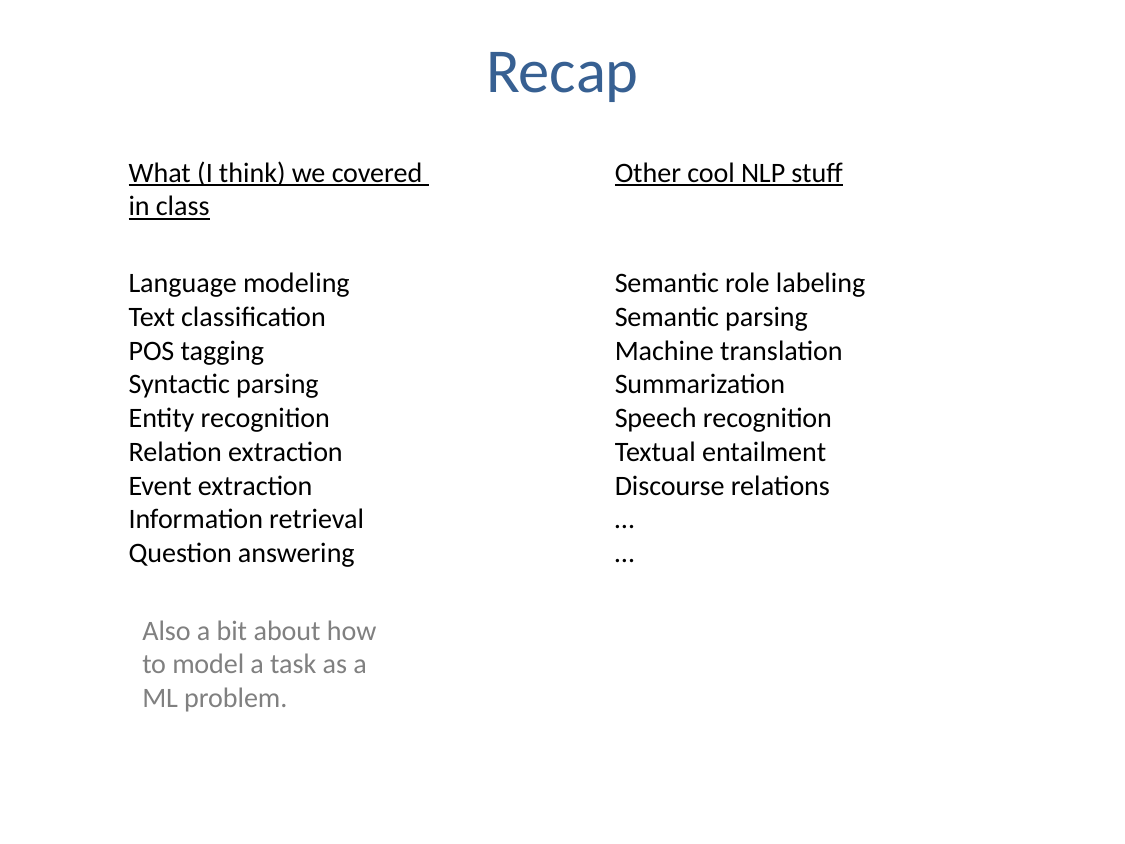

# Recap
Other cool NLP stuff
What (I think) we covered
in class
Language modeling
Text classification
POS tagging
Syntactic parsing
Entity recognition
Relation extraction
Event extraction
Information retrieval
Question answering
Semantic role labeling
Semantic parsing
Machine translation
Summarization
Speech recognition
Textual entailment
Discourse relations
…
…
Also a bit about how to model a task as a ML problem.